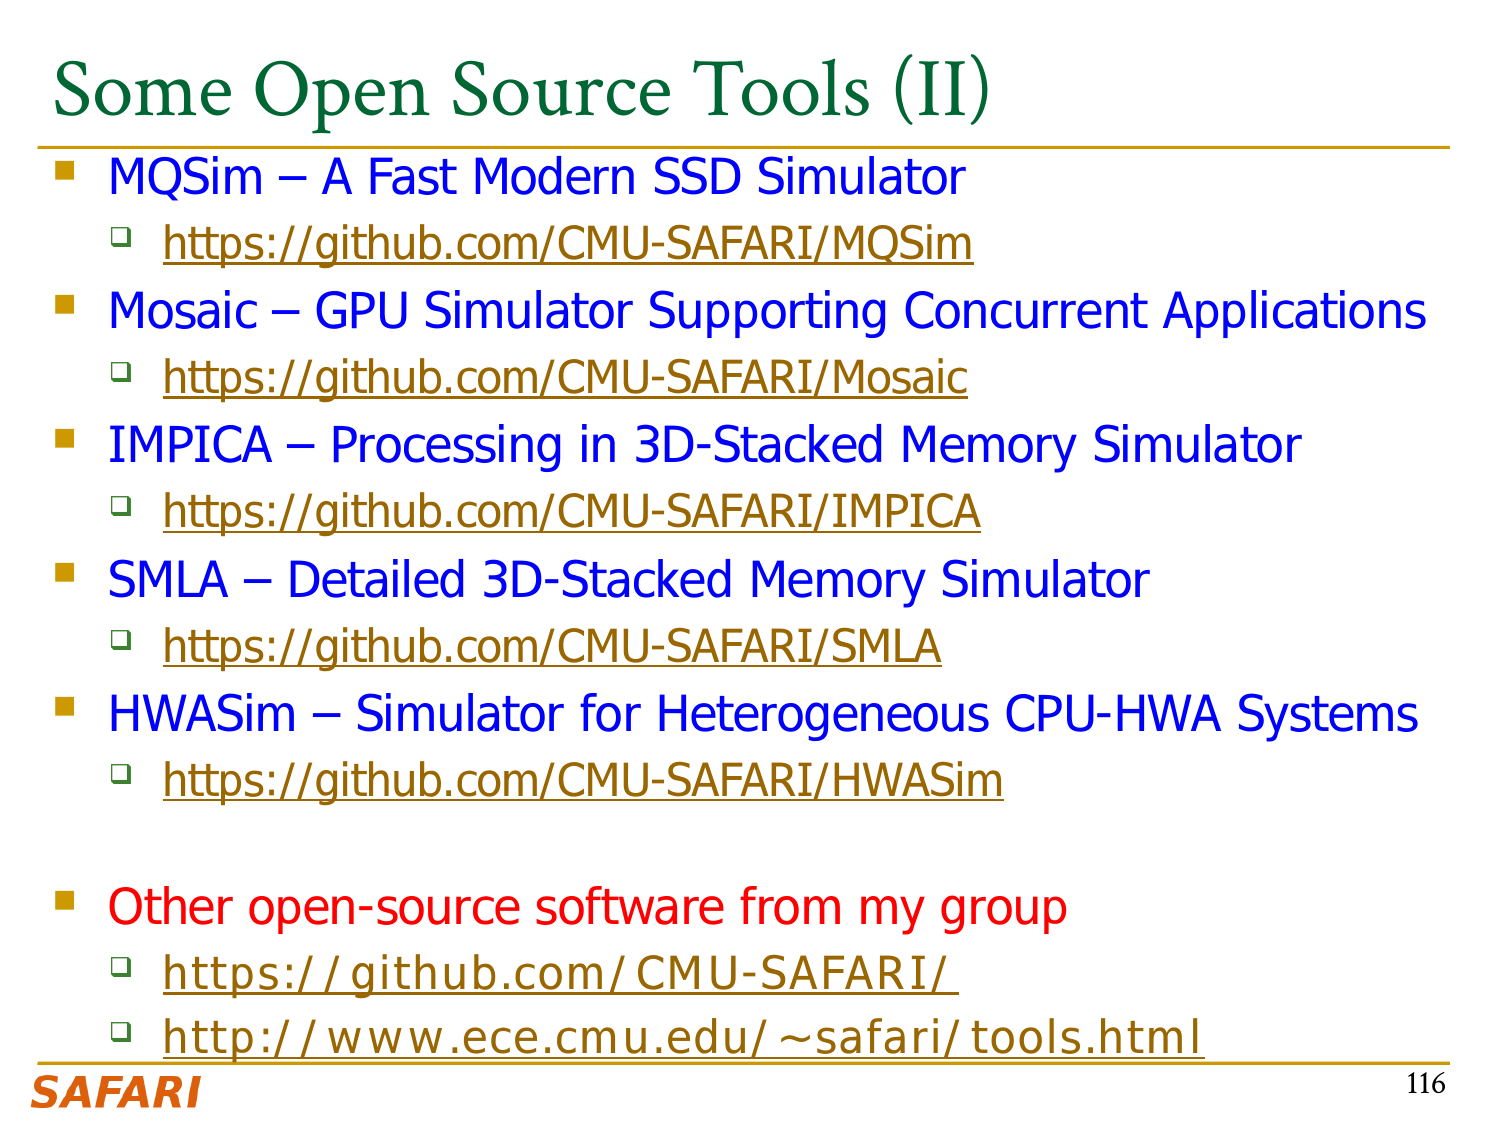

# Some Open Source Tools (II)
MQSim – A Fast Modern SSD Simulator
https://github.com/CMU-SAFARI/MQSim
Mosaic – GPU Simulator Supporting Concurrent Applications
https://github.com/CMU-SAFARI/Mosaic
IMPICA – Processing in 3D-Stacked Memory Simulator
https://github.com/CMU-SAFARI/IMPICA
SMLA – Detailed 3D-Stacked Memory Simulator
https://github.com/CMU-SAFARI/SMLA
HWASim – Simulator for Heterogeneous CPU-HWA Systems
https://github.com/CMU-SAFARI/HWASim

Other open-source software from my group
https://github.com/CMU-SAFARI/
http://www.ece.cmu.edu/~safari/tools.html
116